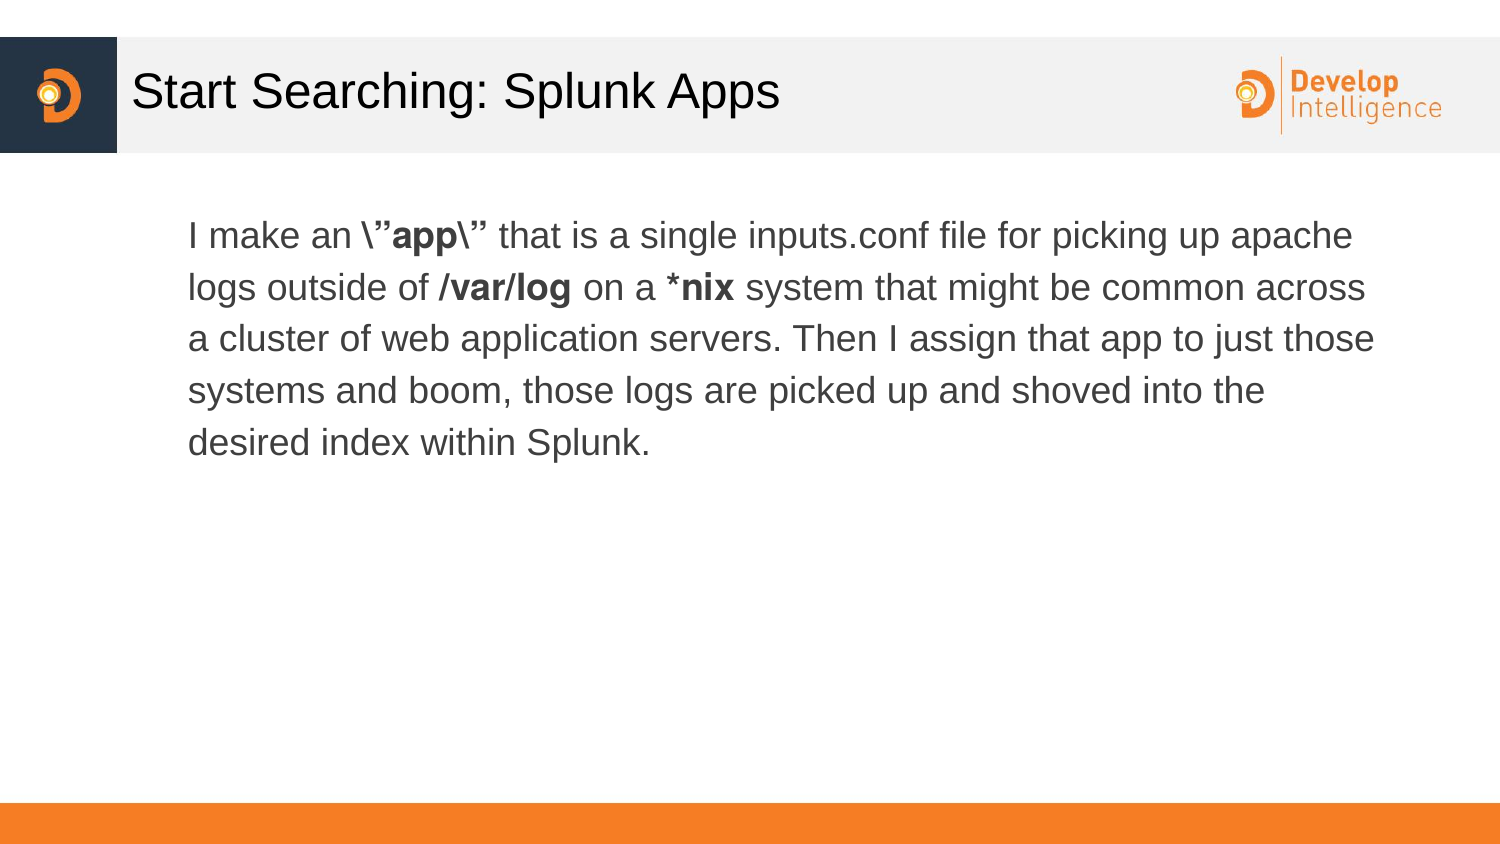

# Start Searching: Splunk Apps
I make an \”app\” that is a single inputs.conf file for picking up apache logs outside of /var/log on a *nix system that might be common across a cluster of web application servers. Then I assign that app to just those systems and boom, those logs are picked up and shoved into the desired index within Splunk.